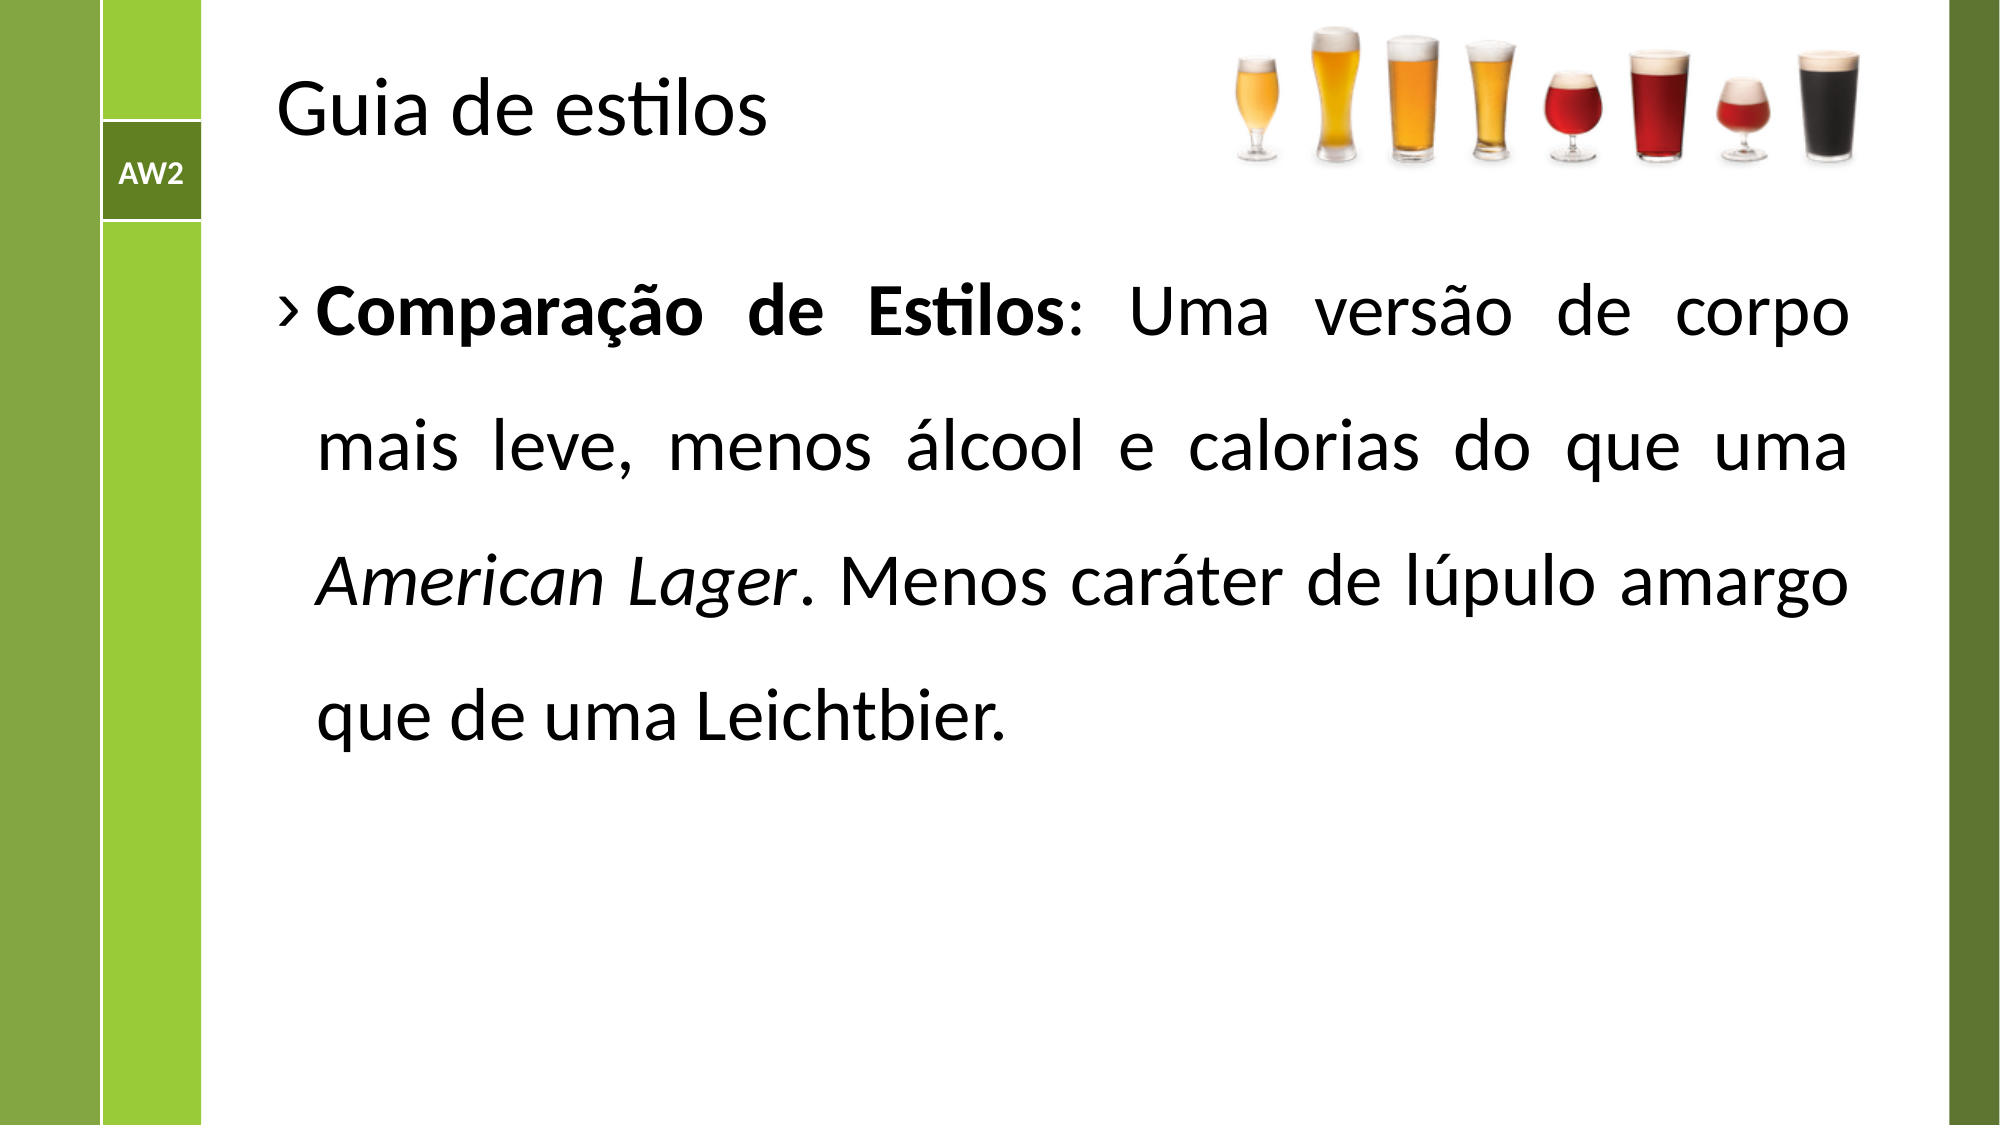

# Guia de estilos
Comparação de Estilos: Uma versão de corpo mais leve, menos álcool e calorias do que uma American Lager. Menos caráter de lúpulo amargo que de uma Leichtbier.